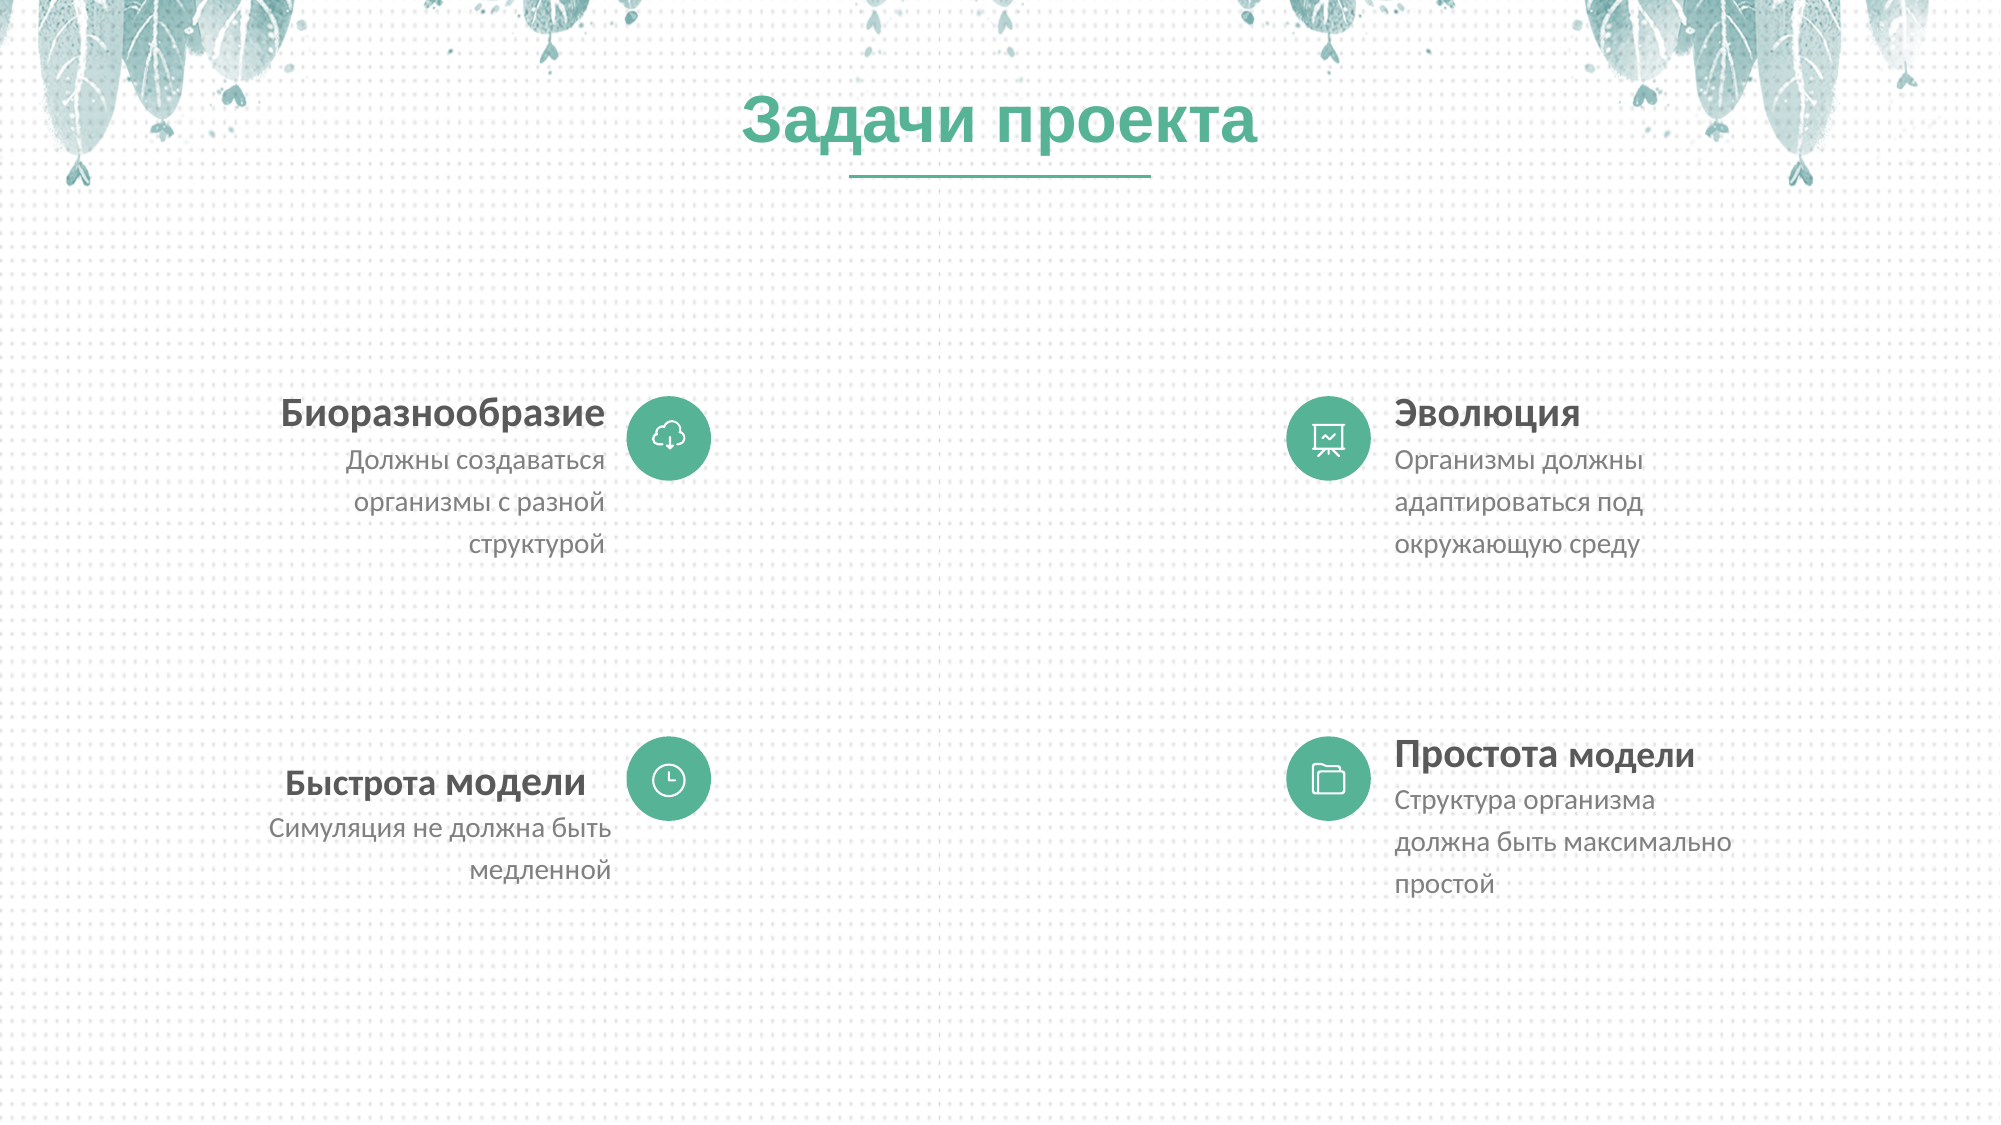

Задачи проекта
Эволюция
Организмы должны адаптироваться под окружающую среду
Биоразнообразие
Должны создаваться организмы с разной структурой

Простота модели
Структура организма должна быть максимально простой
Быстрота модели
Симуляция не должна быть медленной